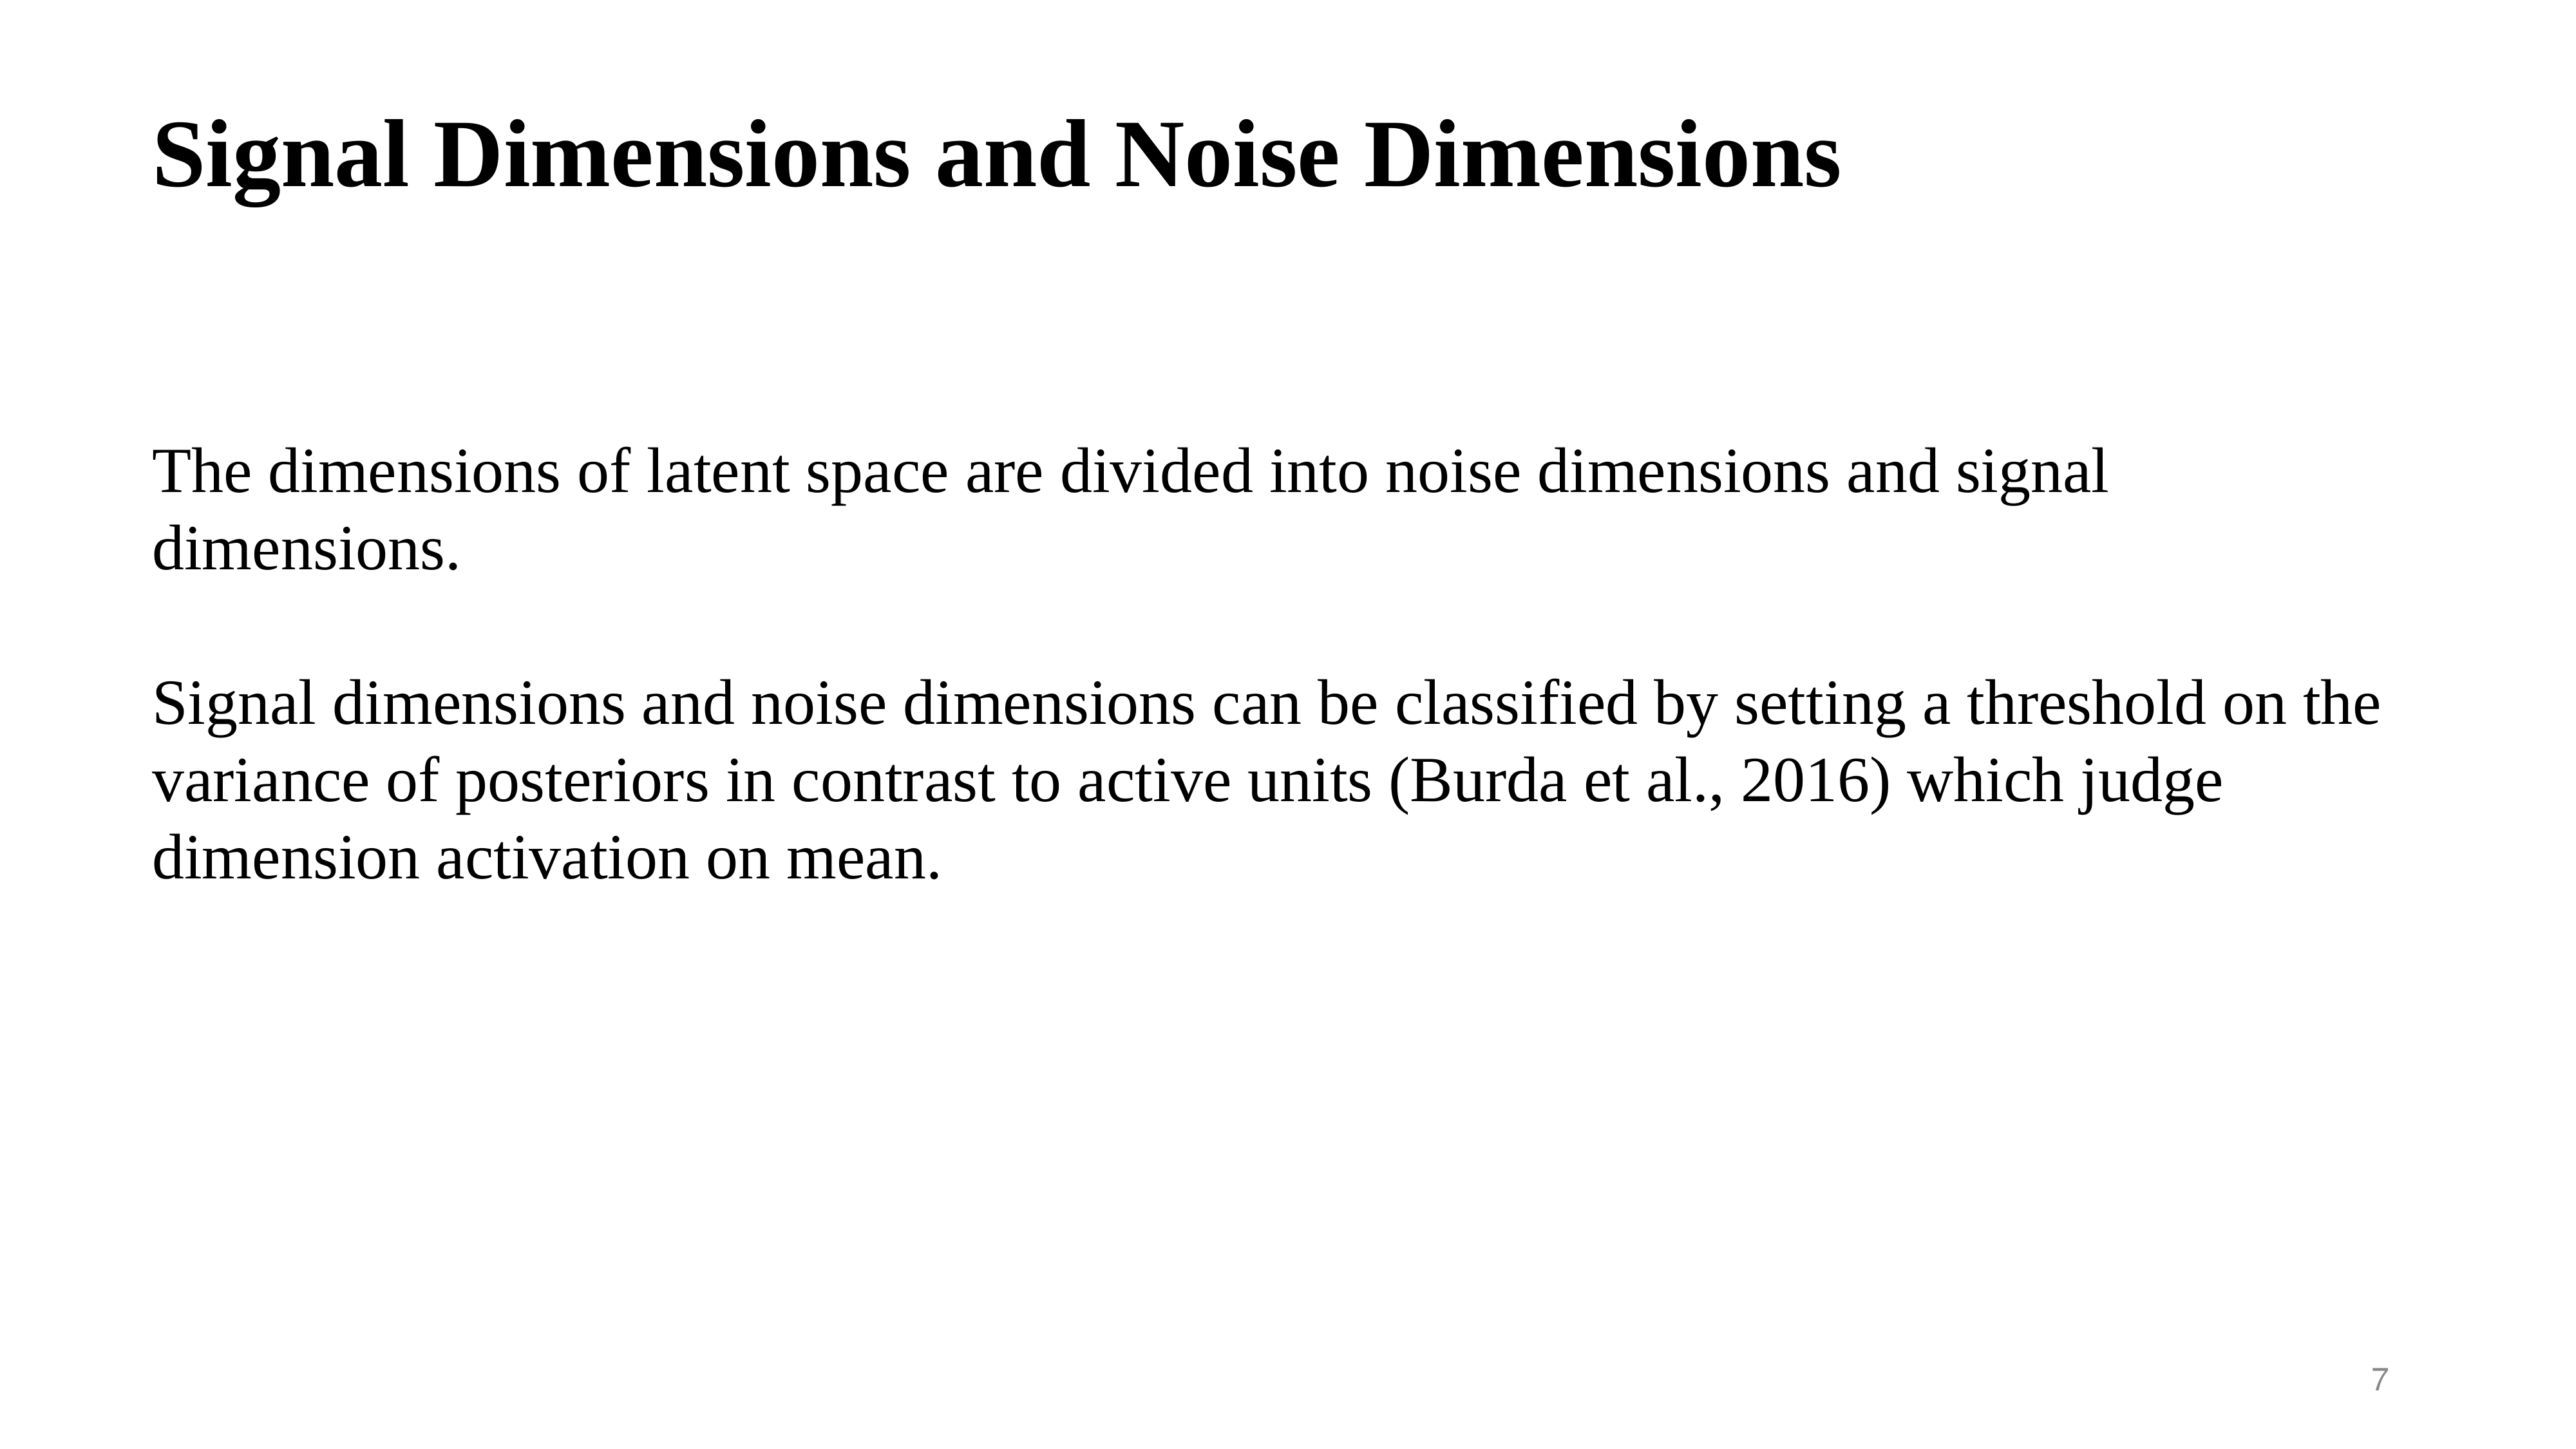

Signal Dimensions and Noise Dimensions
The dimensions of latent space are divided into noise dimensions and signal dimensions.

Signal dimensions and noise dimensions can be classified by setting a threshold on the variance of posteriors in contrast to active units (Burda et al., 2016) which judge dimension activation on mean.
7